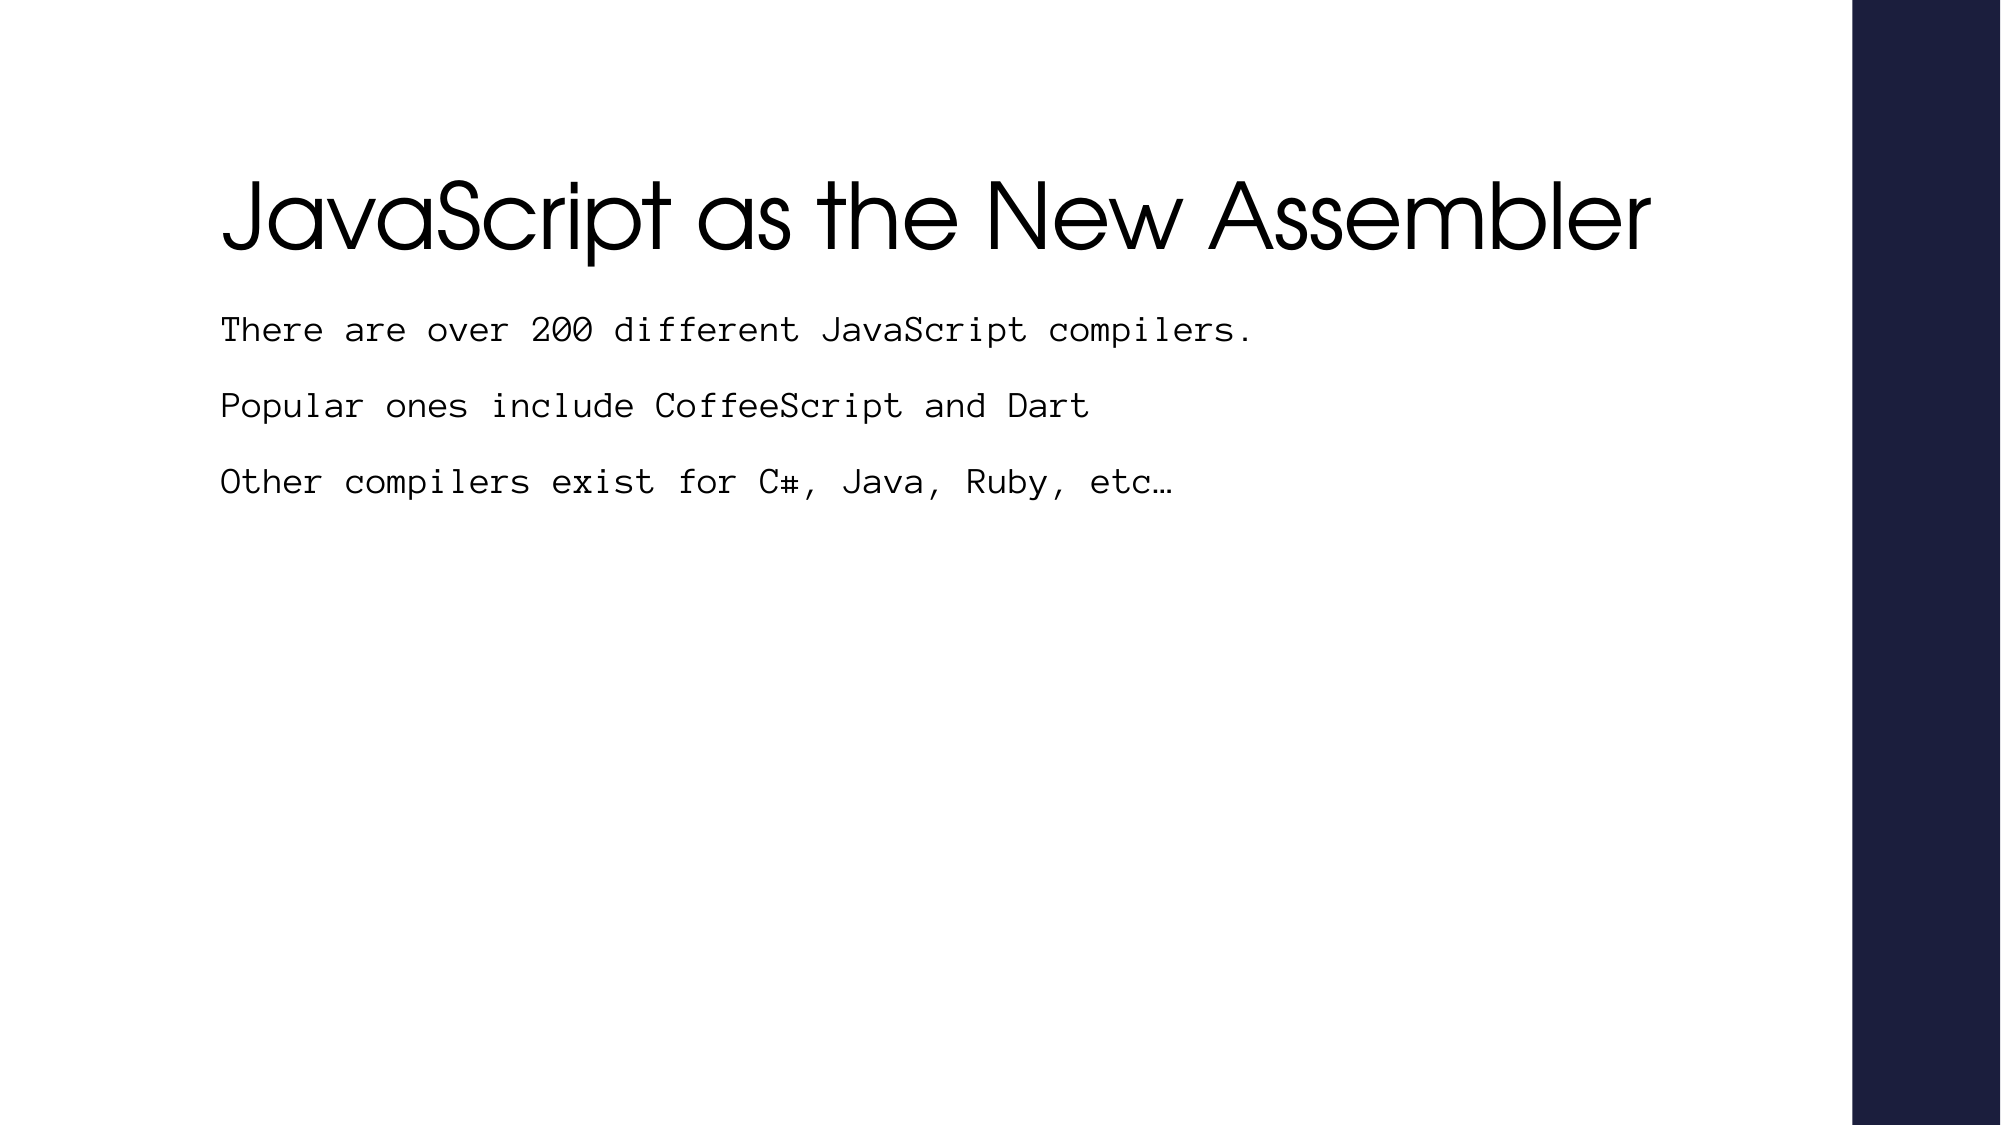

# JavaScript as the New Assembler
There are over 200 different JavaScript compilers.
Popular ones include CoffeeScript and Dart
Other compilers exist for C#, Java, Ruby, etc…